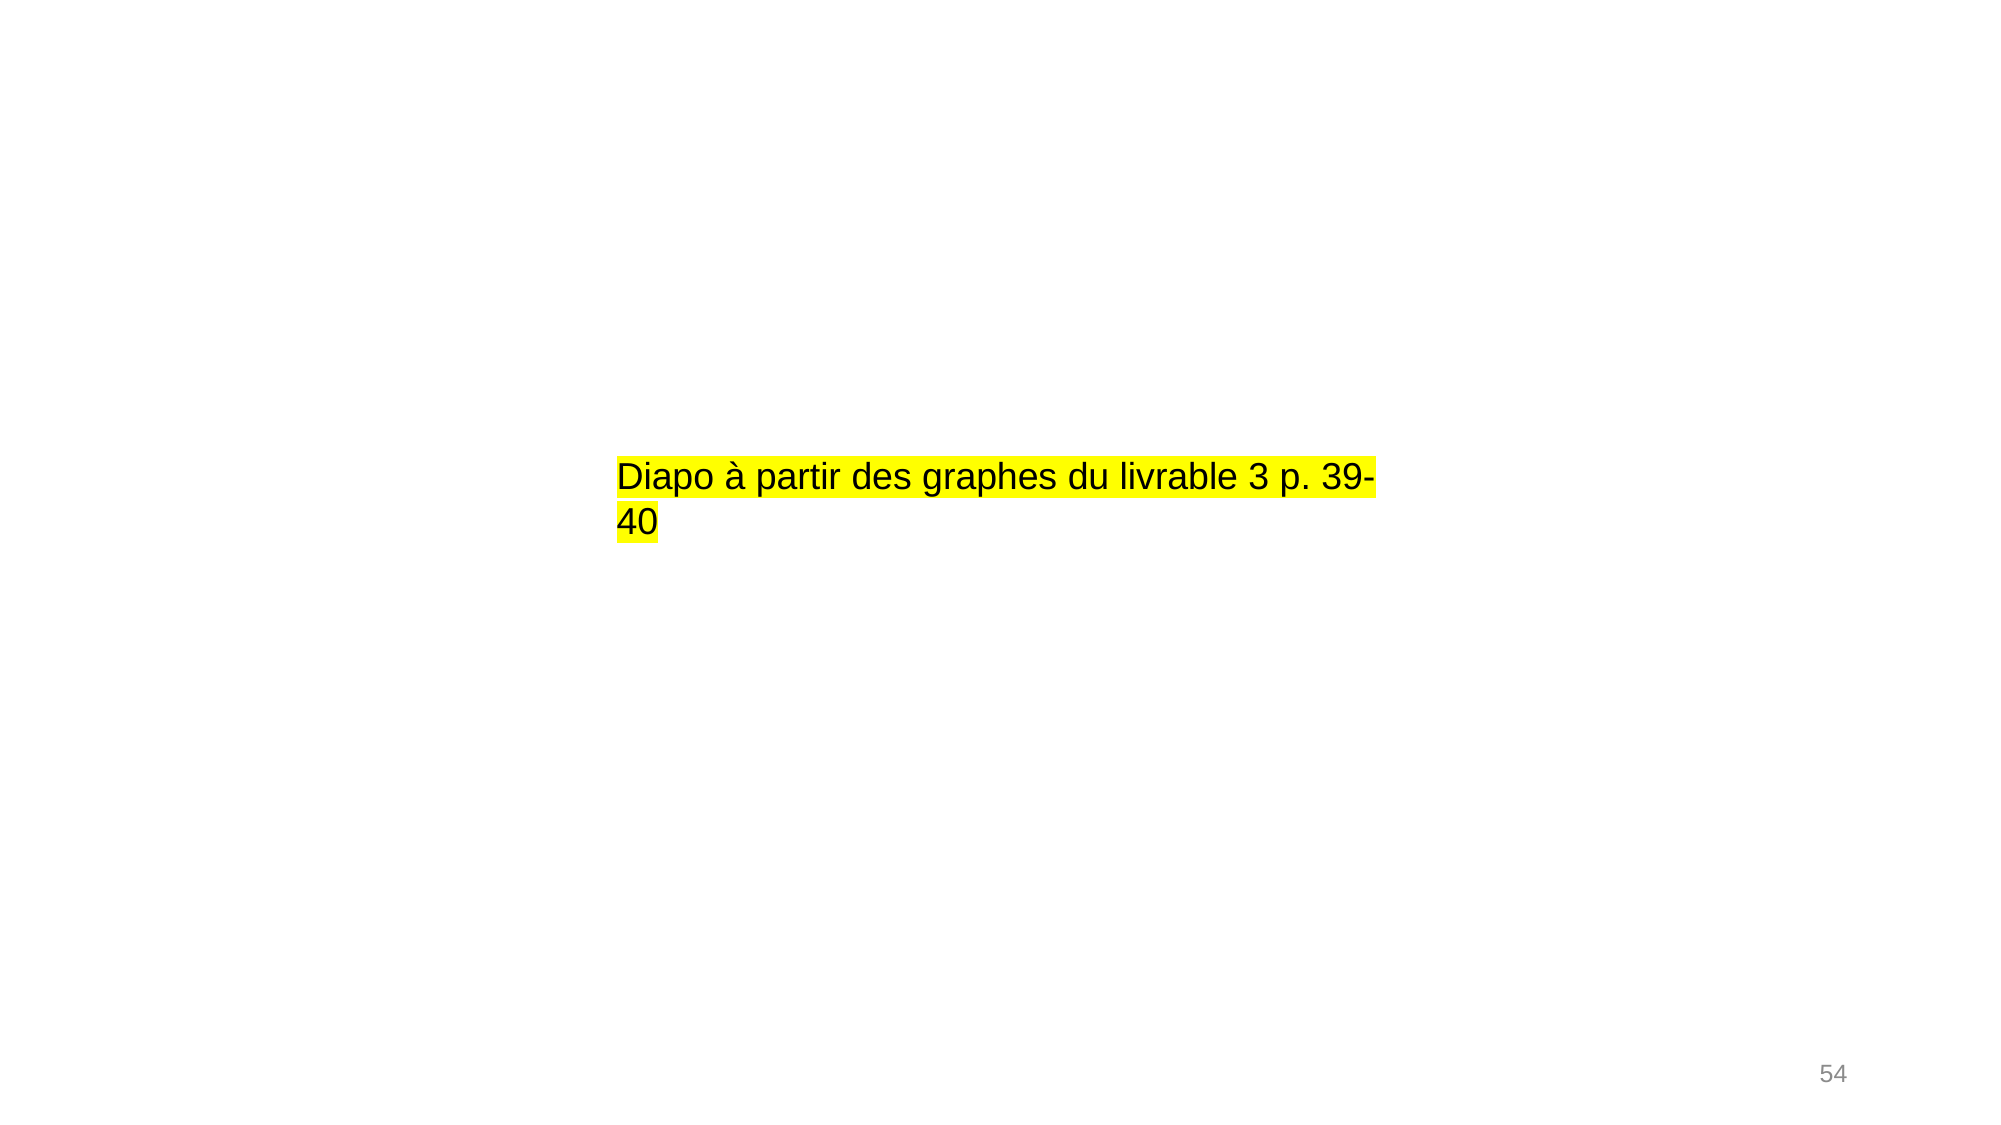

Diapo à partir des graphes du livrable 3 p. 39-40
54